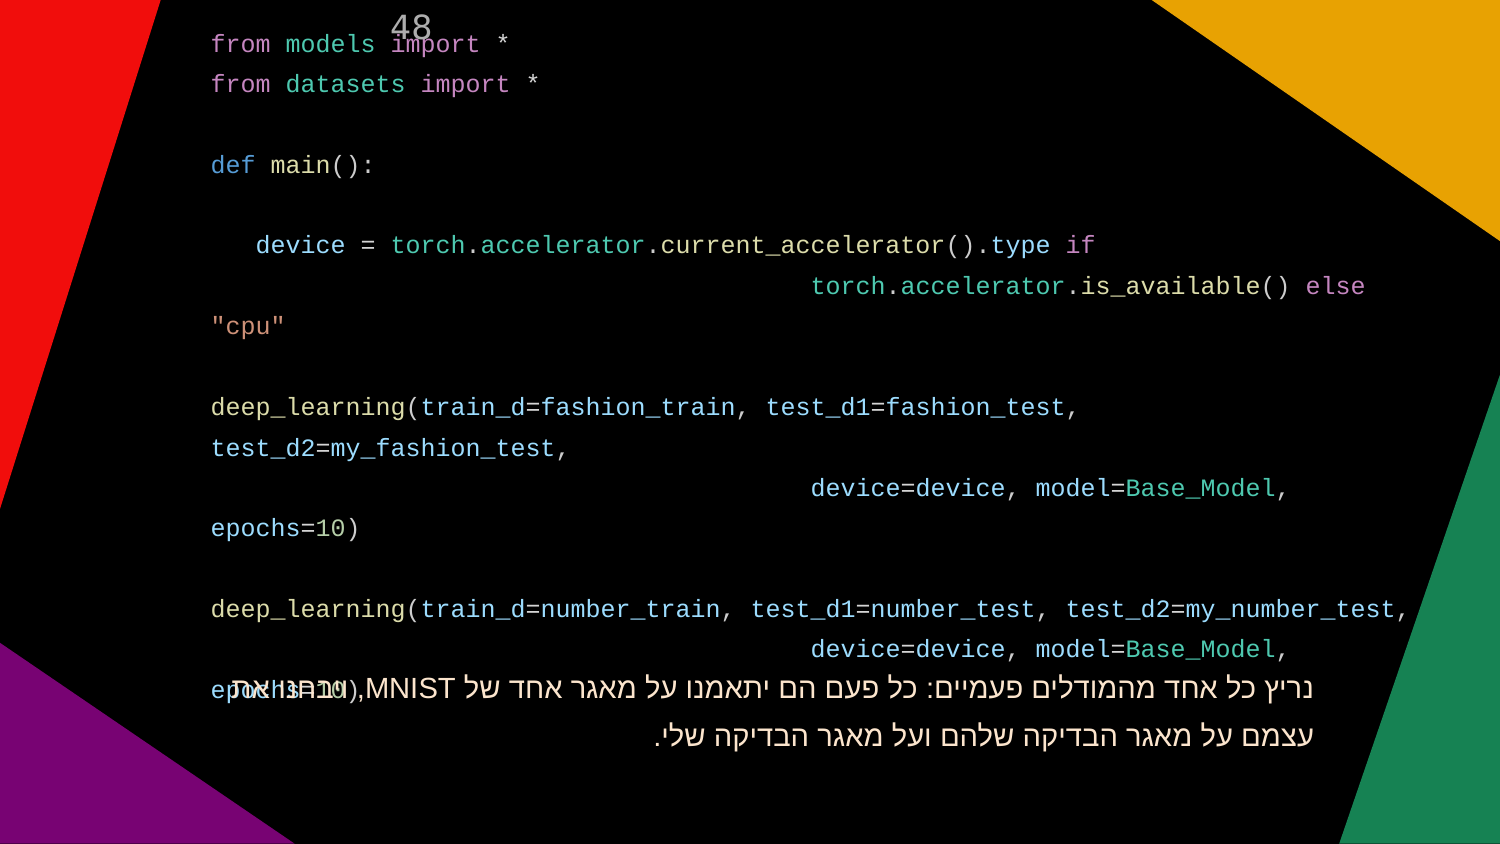

48
from models import *
from datasets import *

def main():

   device = torch.accelerator.current_accelerator().type if
				torch.accelerator.is_available() else "cpu"

deep_learning(train_d=fashion_train, test_d1=fashion_test, test_d2=my_fashion_test,
				device=device, model=Base_Model, epochs=10)

deep_learning(train_d=number_train, test_d1=number_test, test_d2=my_number_test,
				device=device, model=Base_Model, epochs=10)

נריץ כל אחד מהמודלים פעמיים: כל פעם הם יתאמנו על מאגר אחד של MNIST, ויבחנו את עצמם על מאגר הבדיקה שלהם ועל מאגר הבדיקה שלי.